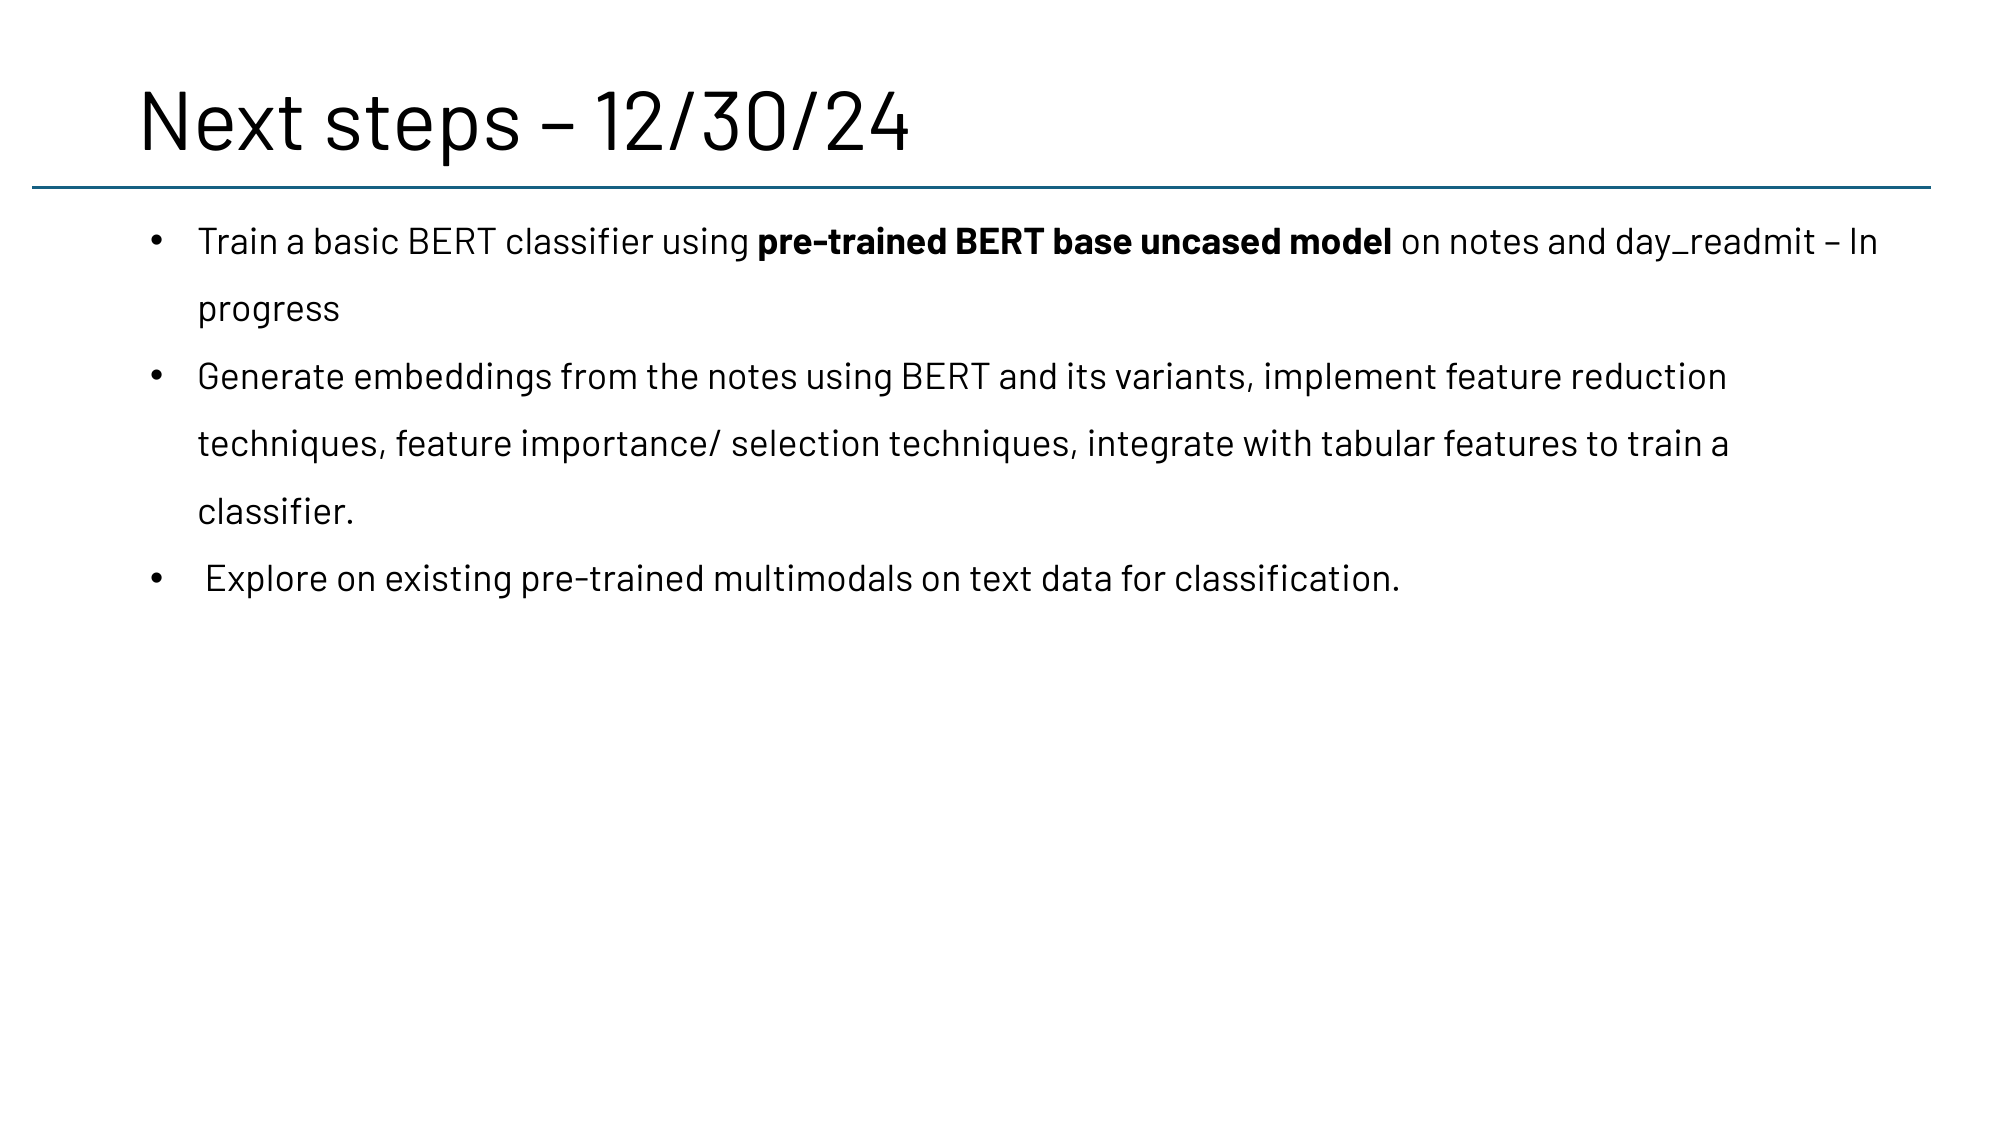

# Next steps – 12/30/24
Train a basic BERT classifier using pre-trained BERT base uncased model on notes and day_readmit – In progress
Generate embeddings from the notes using BERT and its variants, implement feature reduction techniques, feature importance/ selection techniques, integrate with tabular features to train a classifier.
 Explore on existing pre-trained multimodals on text data for classification.